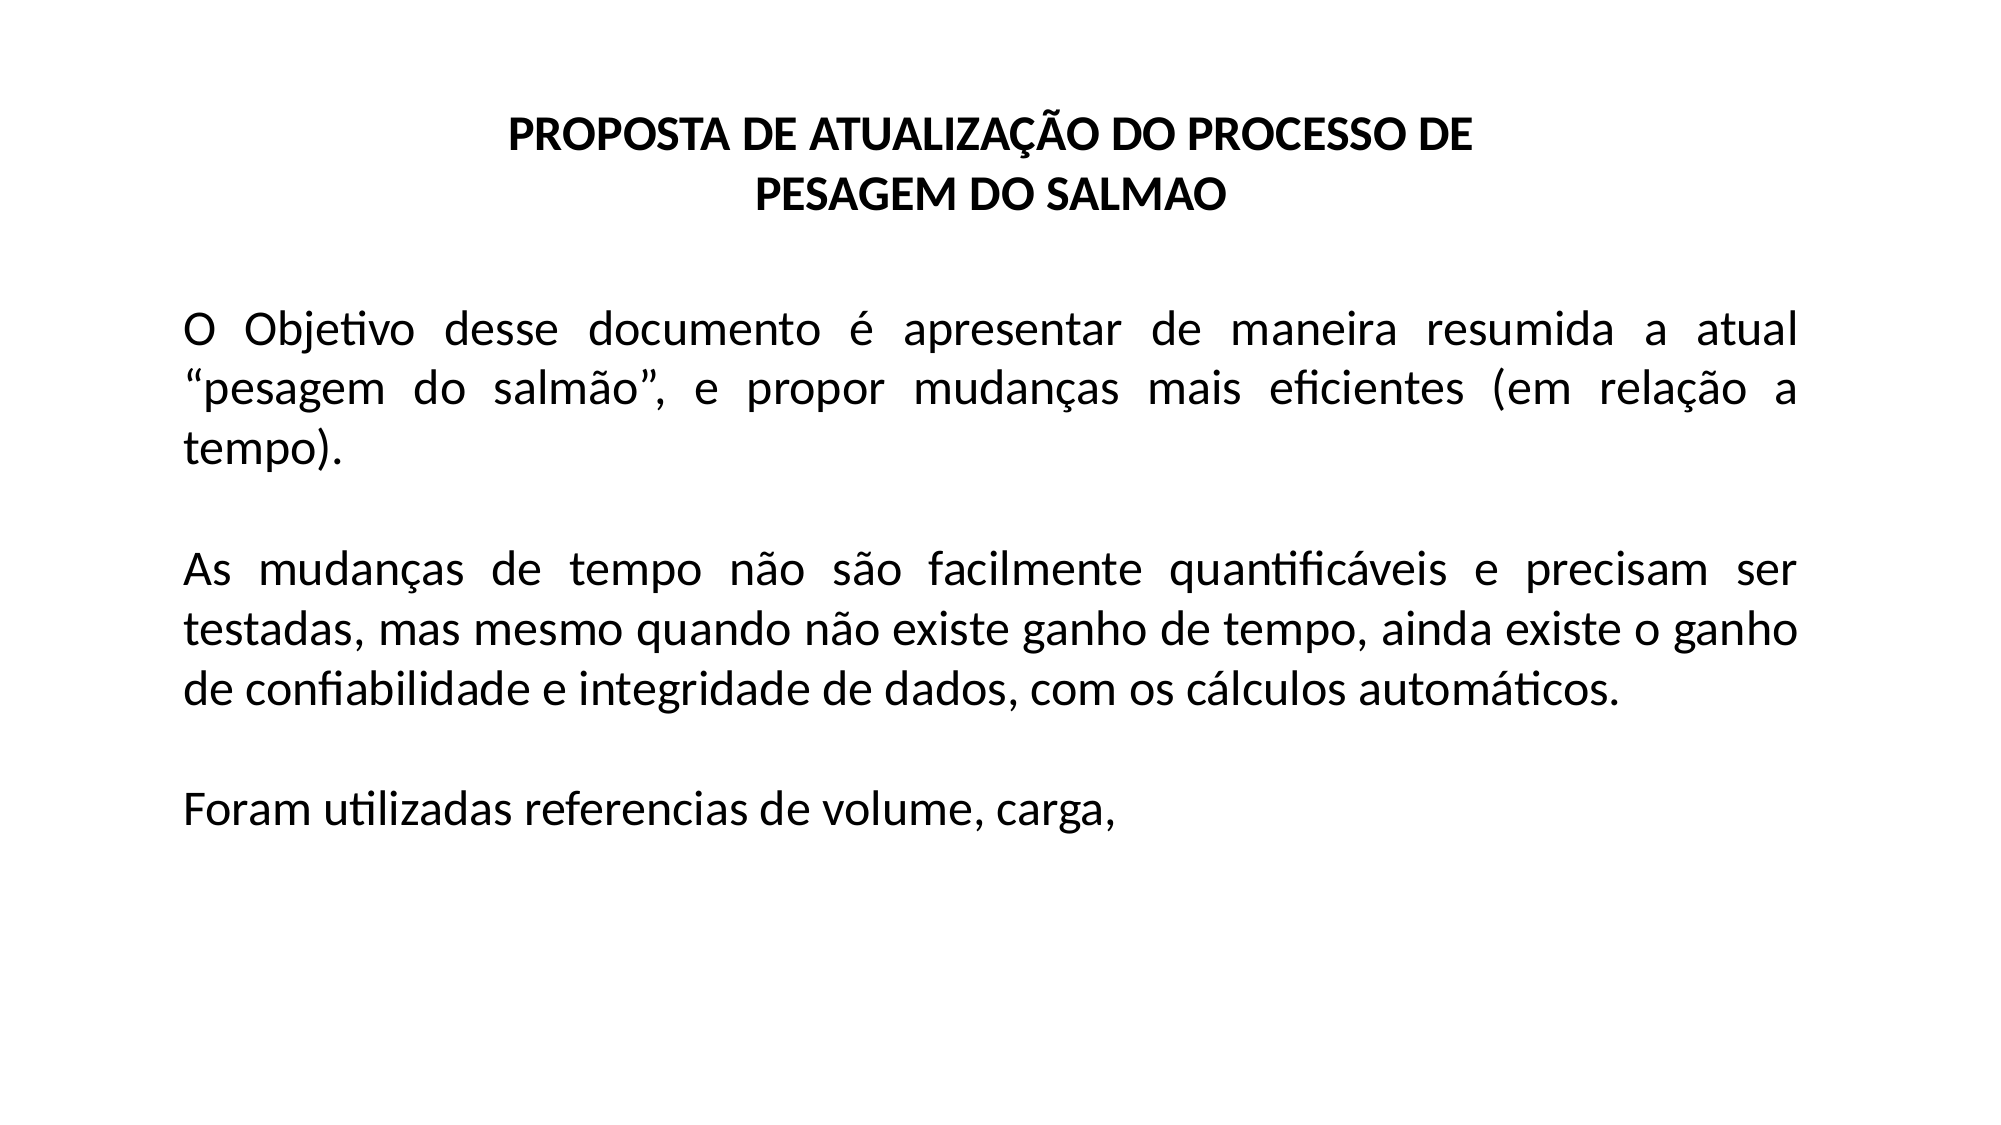

PROPOSTA DE ATUALIZAÇÃO DO PROCESSO DE PESAGEM DO SALMAO
O Objetivo desse documento é apresentar de maneira resumida a atual “pesagem do salmão”, e propor mudanças mais eficientes (em relação a tempo).

As mudanças de tempo não são facilmente quantificáveis e precisam ser testadas, mas mesmo quando não existe ganho de tempo, ainda existe o ganho de confiabilidade e integridade de dados, com os cálculos automáticos.

Foram utilizadas referencias de volume, carga,